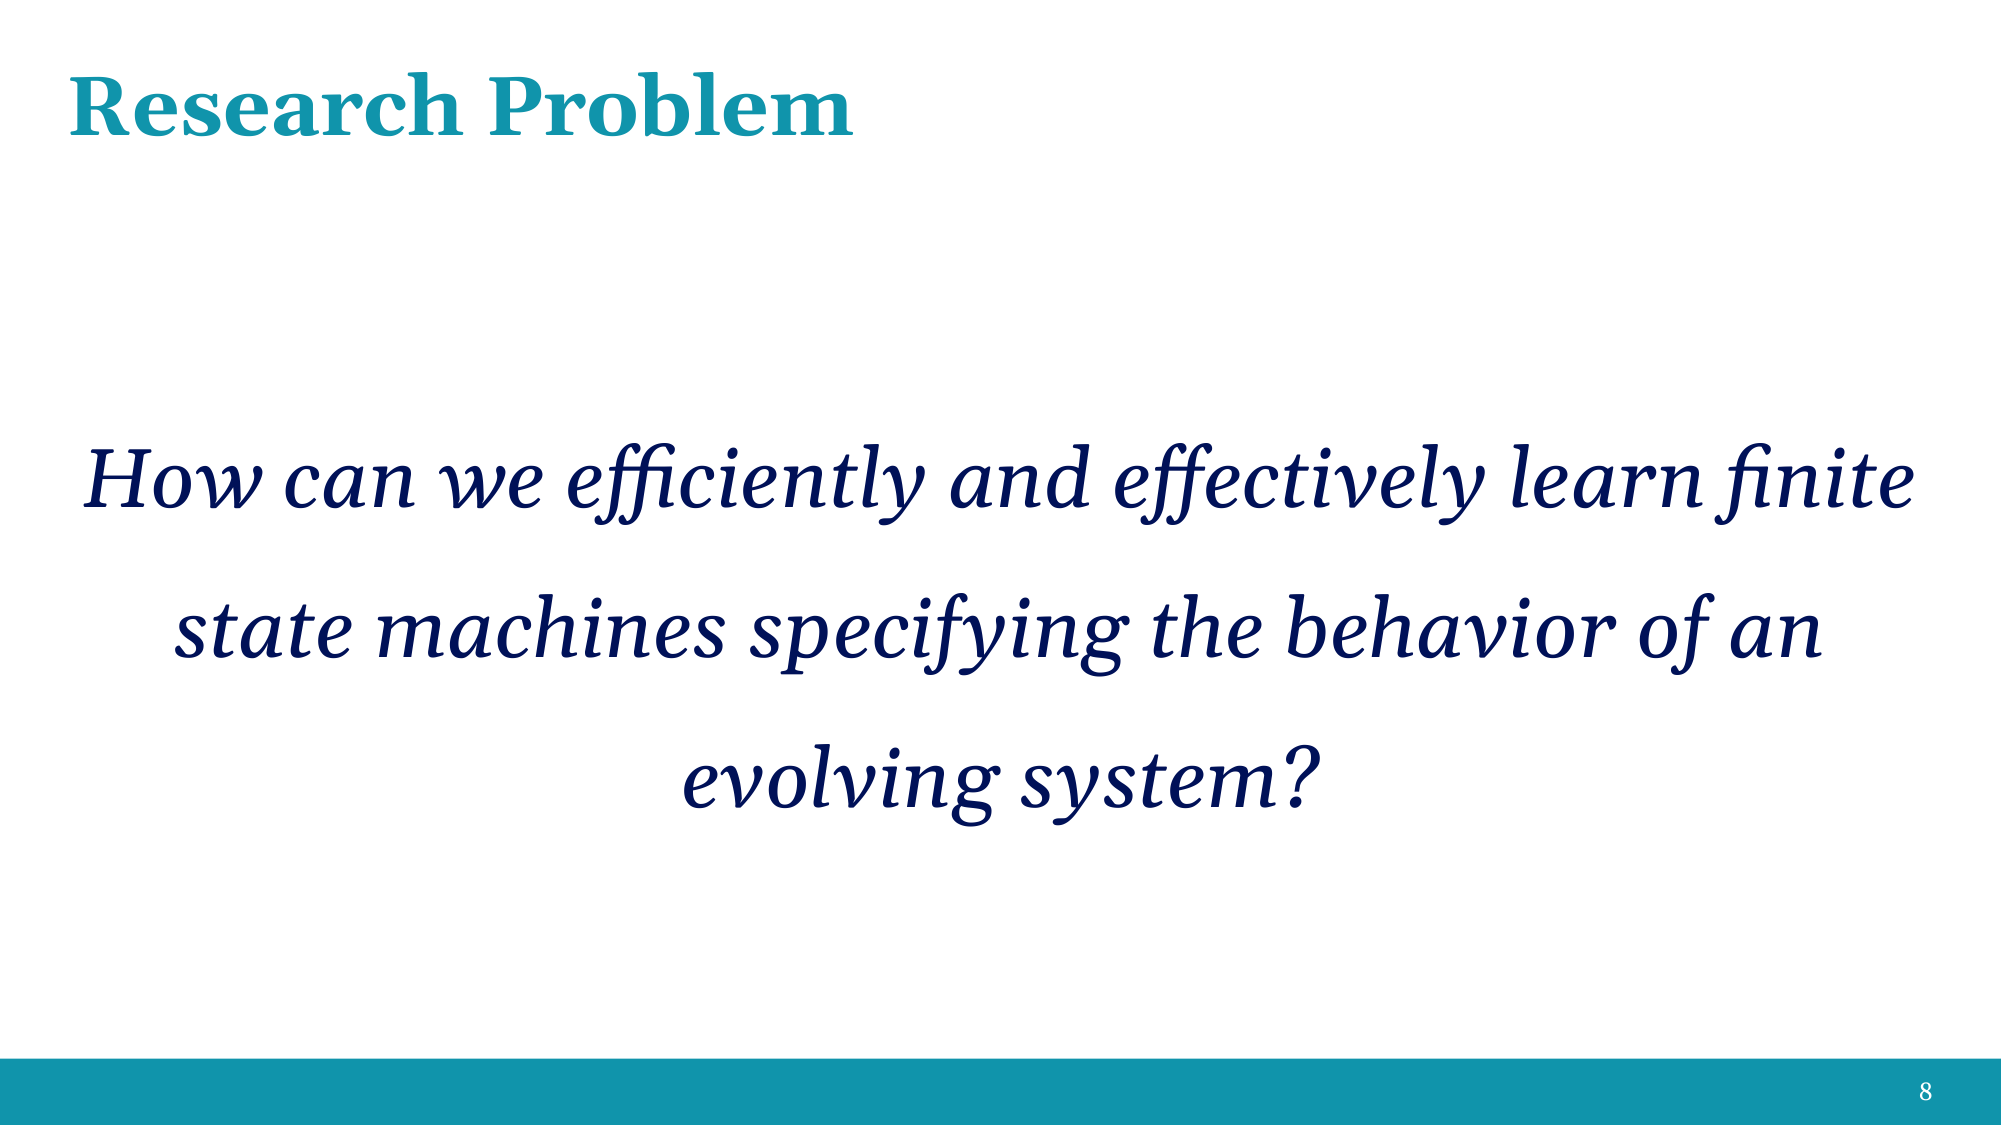

# Research Problem
How can we efficiently and effectively learn finite state machines specifying the behavior of an evolving system?
8